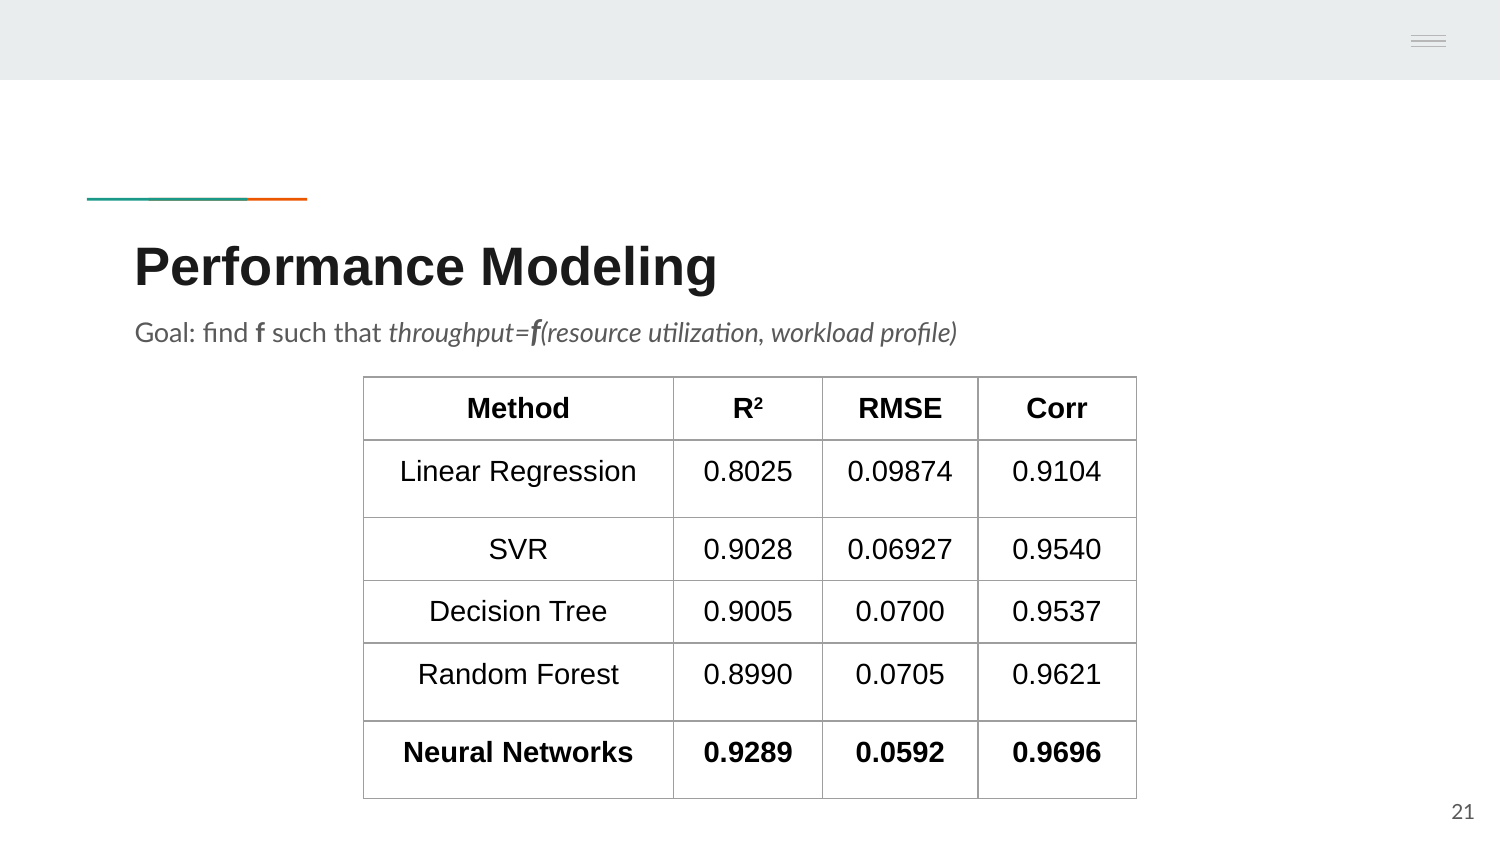

# Performance Modeling
Goal: find f such that throughput=f(resource utilization, workload profile)

| Method | R2 | RMSE | Corr |
| --- | --- | --- | --- |
| Linear Regression | 0.8025 | 0.09874 | 0.9104 |
| SVR | 0.9028 | 0.06927 | 0.9540 |
| Decision Tree | 0.9005 | 0.0700 | 0.9537 |
| Random Forest | 0.8990 | 0.0705 | 0.9621 |
| Neural Networks | 0.9289 | 0.0592 | 0.9696 |
21